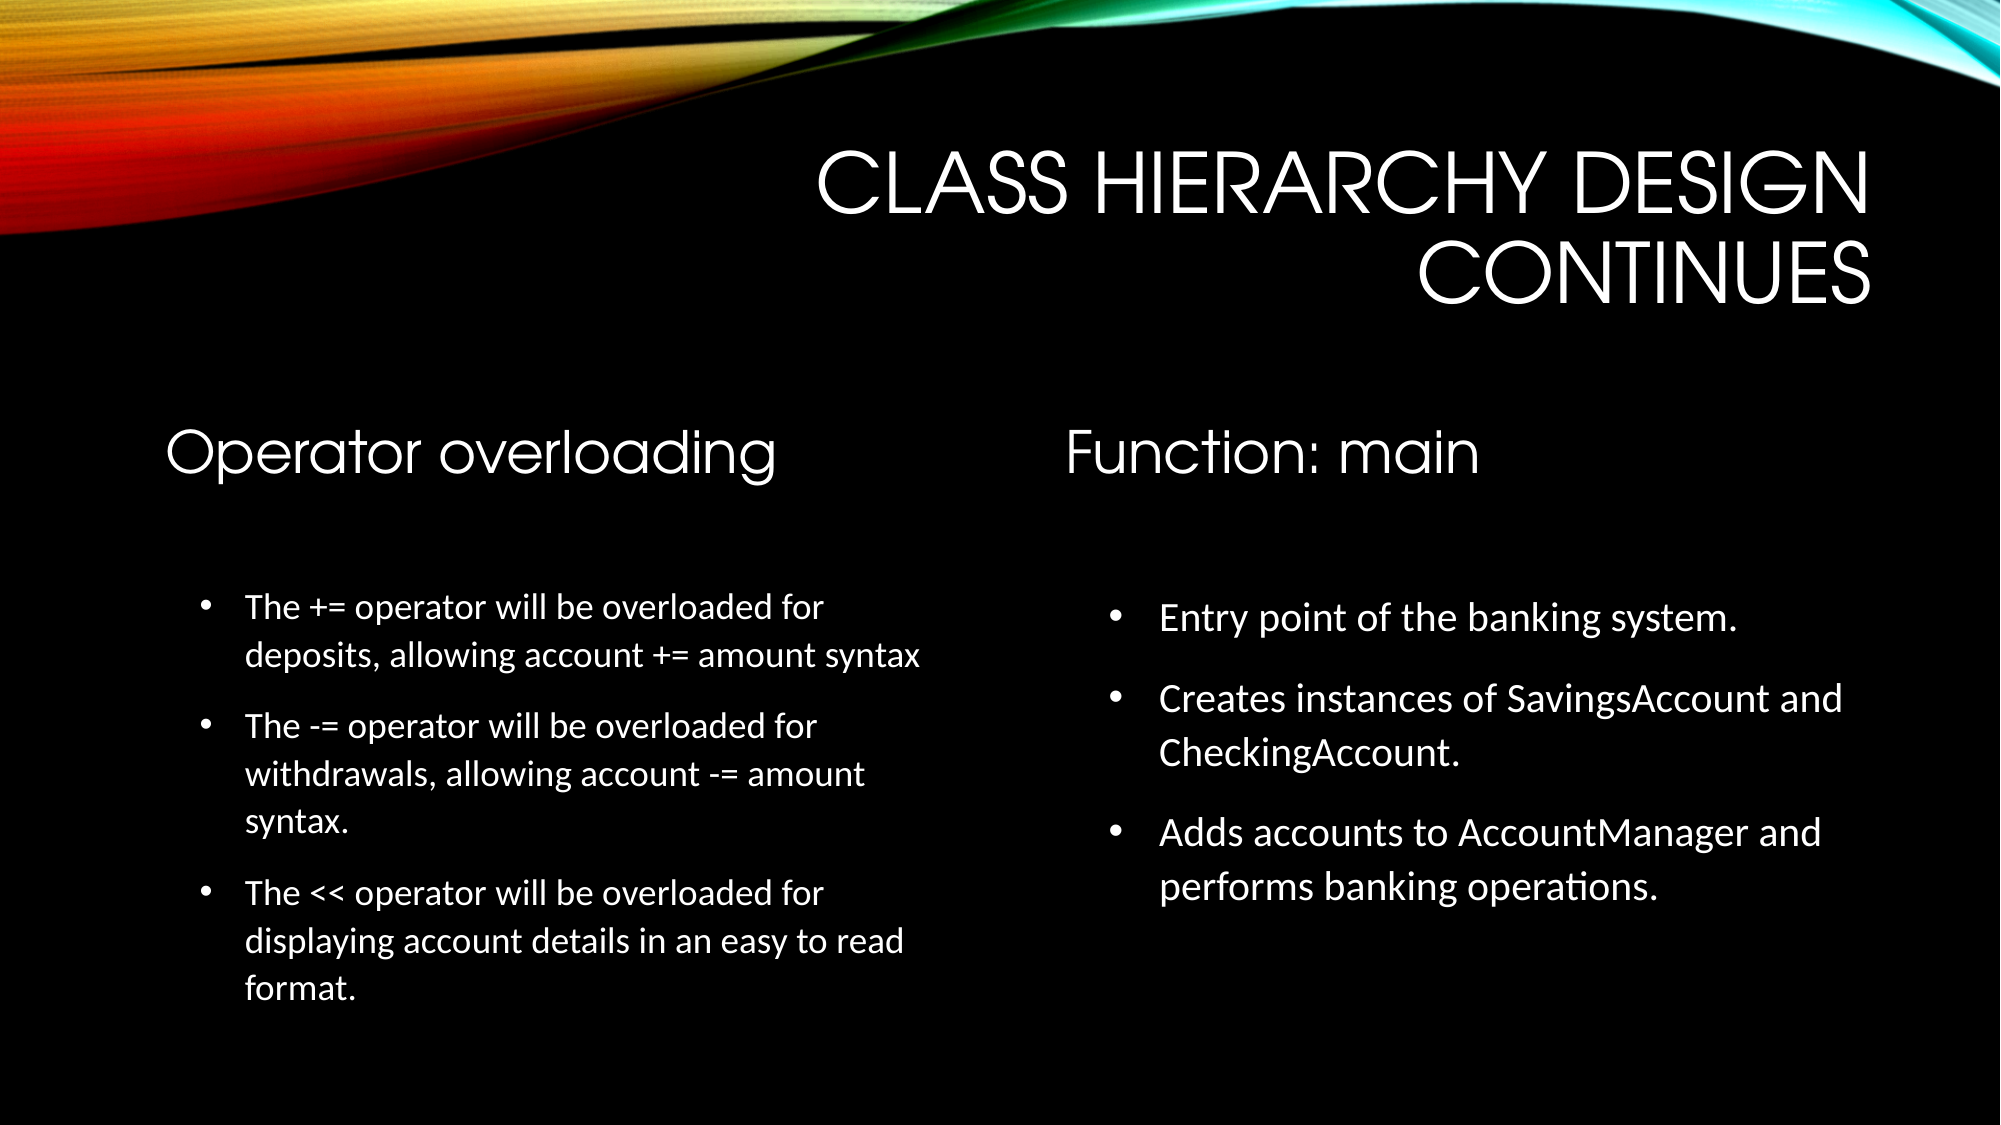

# Class Hierarchy Design Continues
Operator overloading
Function: main

The += operator will be overloaded for deposits, allowing account += amount syntax
The -= operator will be overloaded for withdrawals, allowing account -= amount syntax.
The << operator will be overloaded for displaying account details in an easy to read format.

Entry point of the banking system.
Creates instances of SavingsAccount and CheckingAccount.
Adds accounts to AccountManager and performs banking operations.